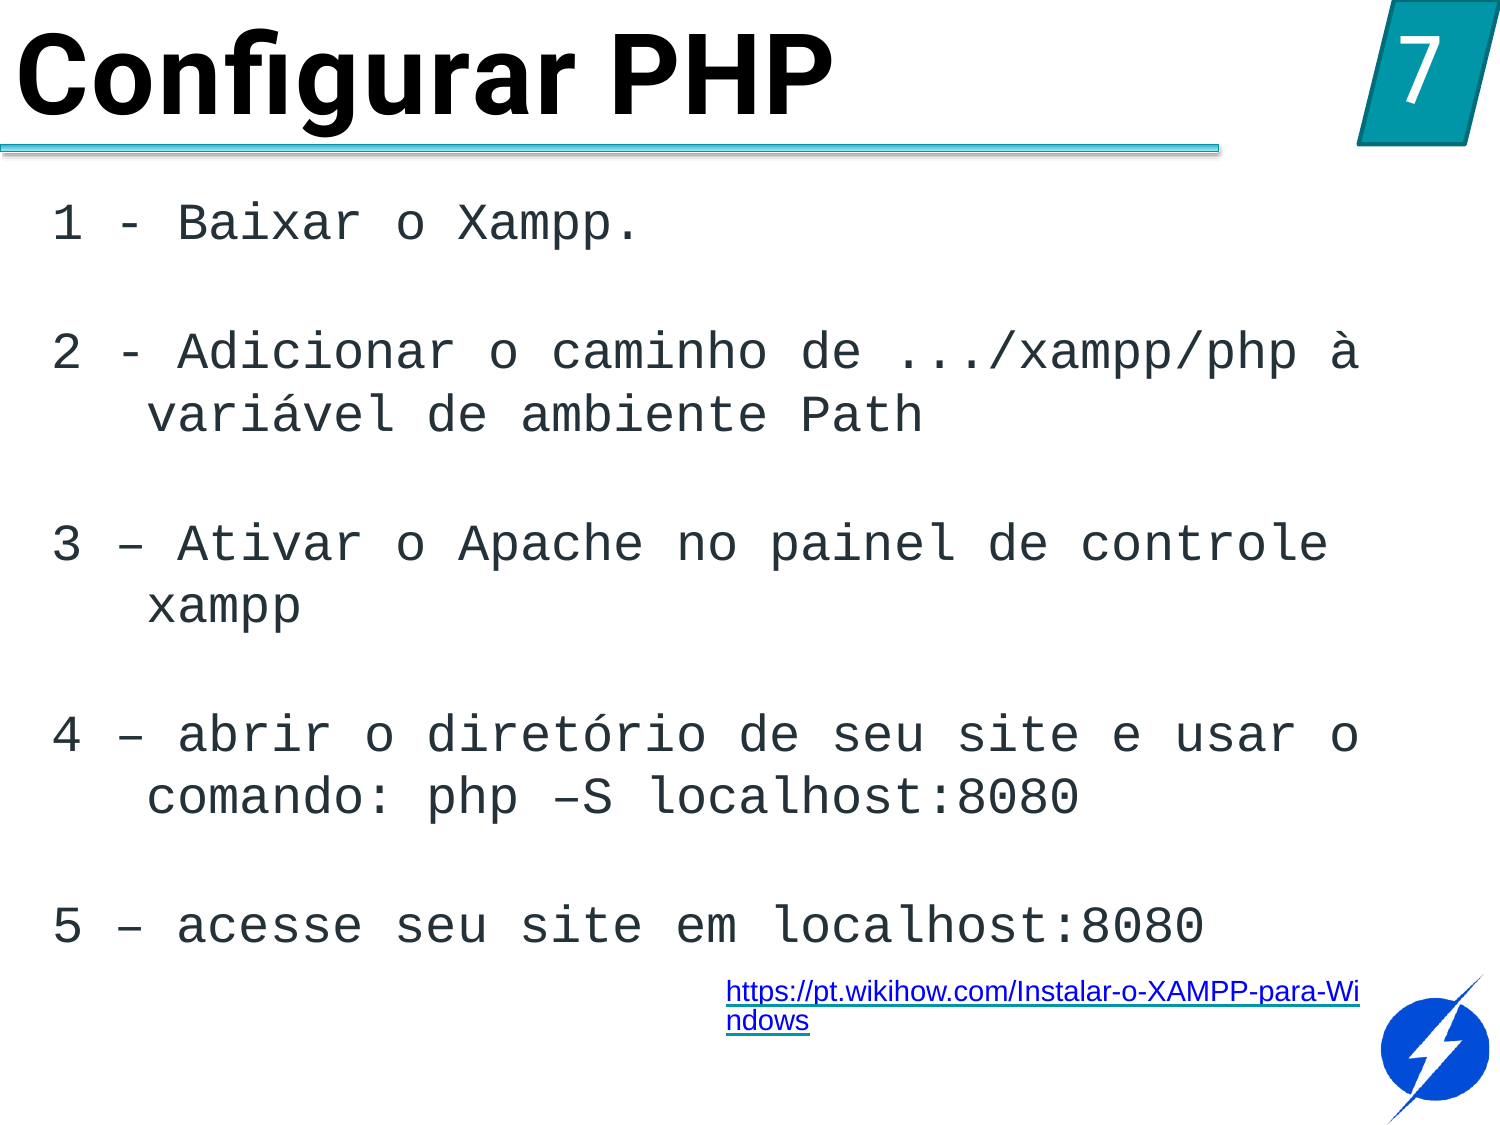

# Configurar PHP
7

- Baixar o Xampp.

- Adicionar o caminho de .../xampp/php à  variável de ambiente Path

– Ativar o Apache no painel de controle  xampp

– abrir o diretório de seu site e usar o  comando: php –S localhost:8080

– acesse seu site em localhost:8080
https://pt.wikihow.com/Instalar-o-XAMPP-para-Windows